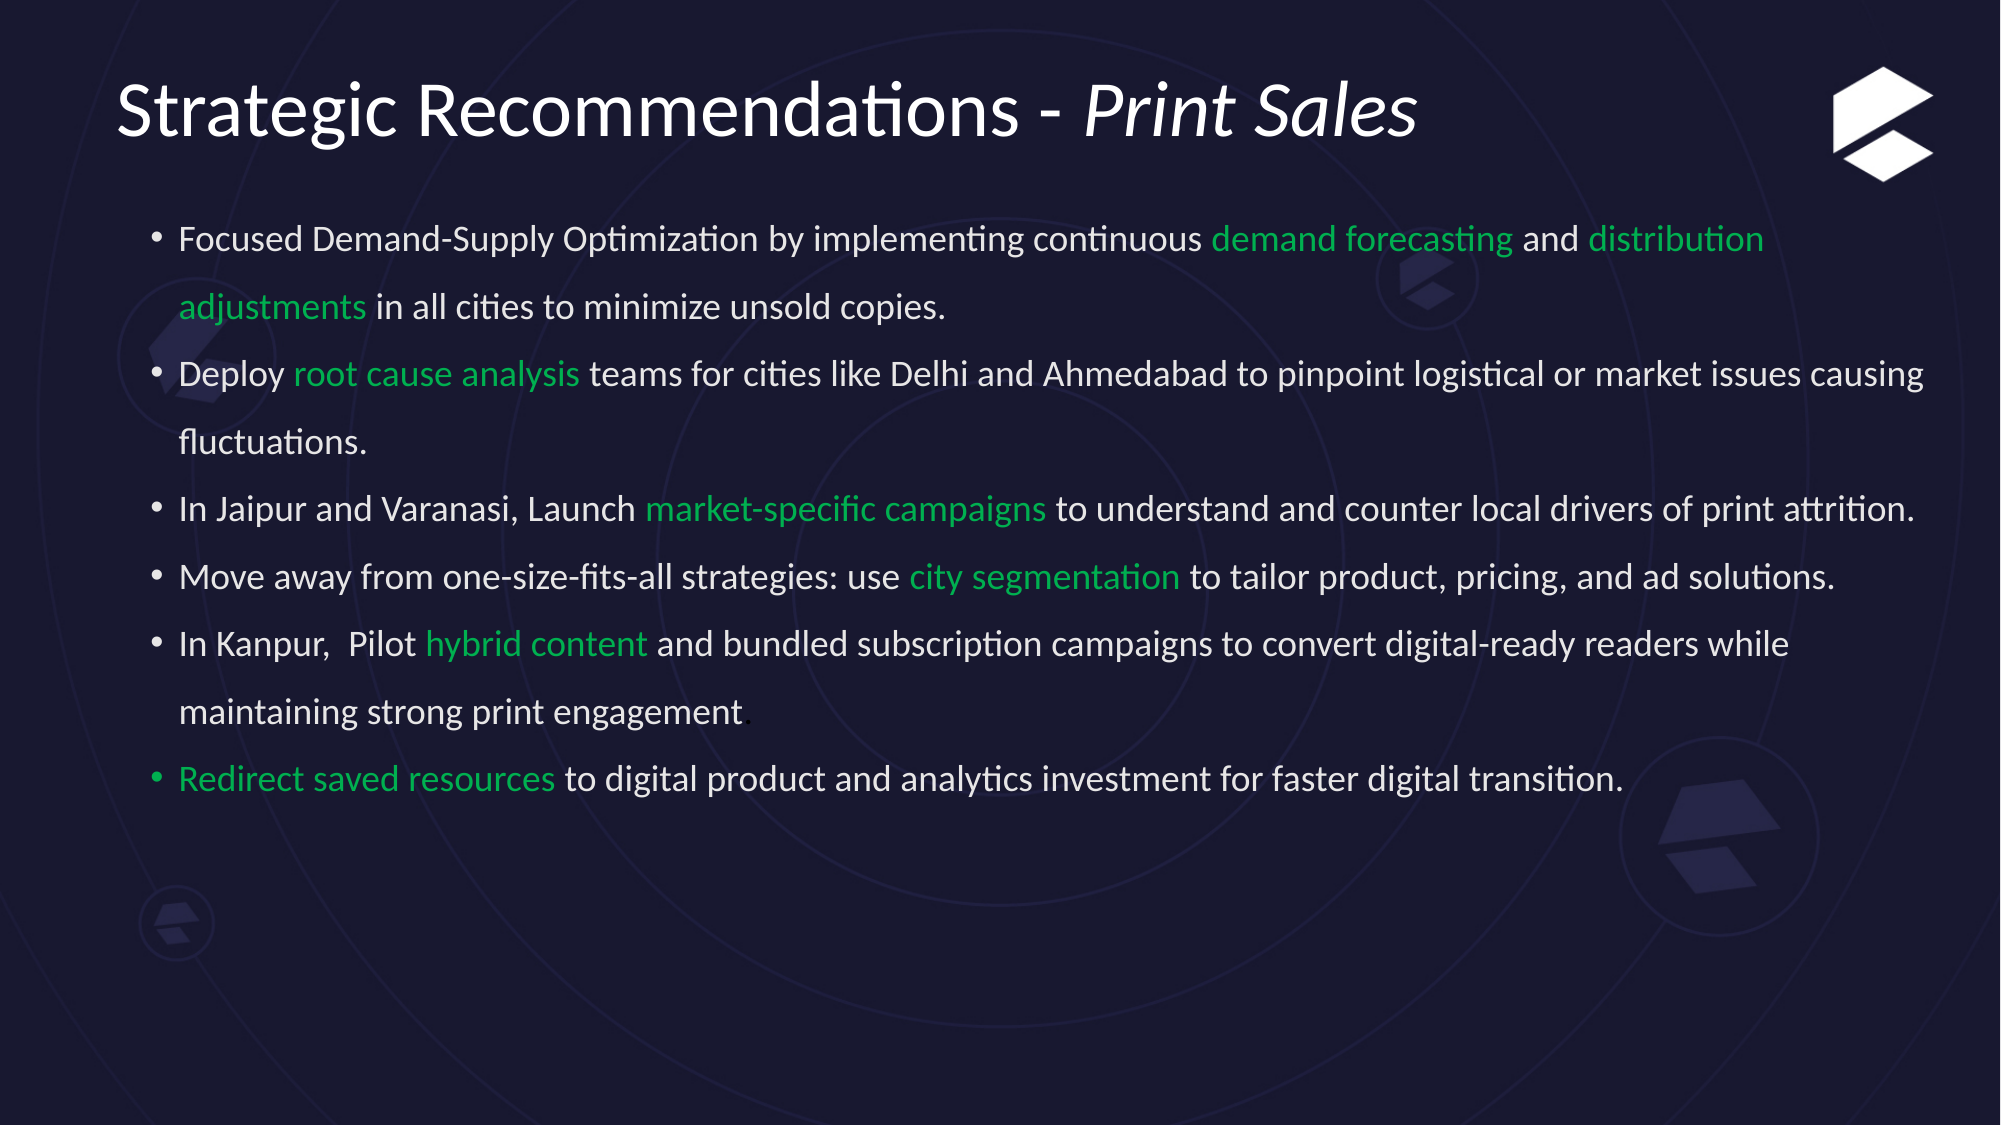

# Strategic Recommendations - Print Sales
Focused Demand-Supply Optimization by implementing continuous demand forecasting and distribution adjustments in all cities to minimize unsold copies.
Deploy root cause analysis teams for cities like Delhi and Ahmedabad to pinpoint logistical or market issues causing fluctuations.
In Jaipur and Varanasi, Launch market-specific campaigns to understand and counter local drivers of print attrition.
Move away from one-size-fits-all strategies: use city segmentation to tailor product, pricing, and ad solutions.
In Kanpur,  Pilot hybrid content and bundled subscription campaigns to convert digital-ready readers while maintaining strong print engagement.
Redirect saved resources to digital product and analytics investment for faster digital transition.